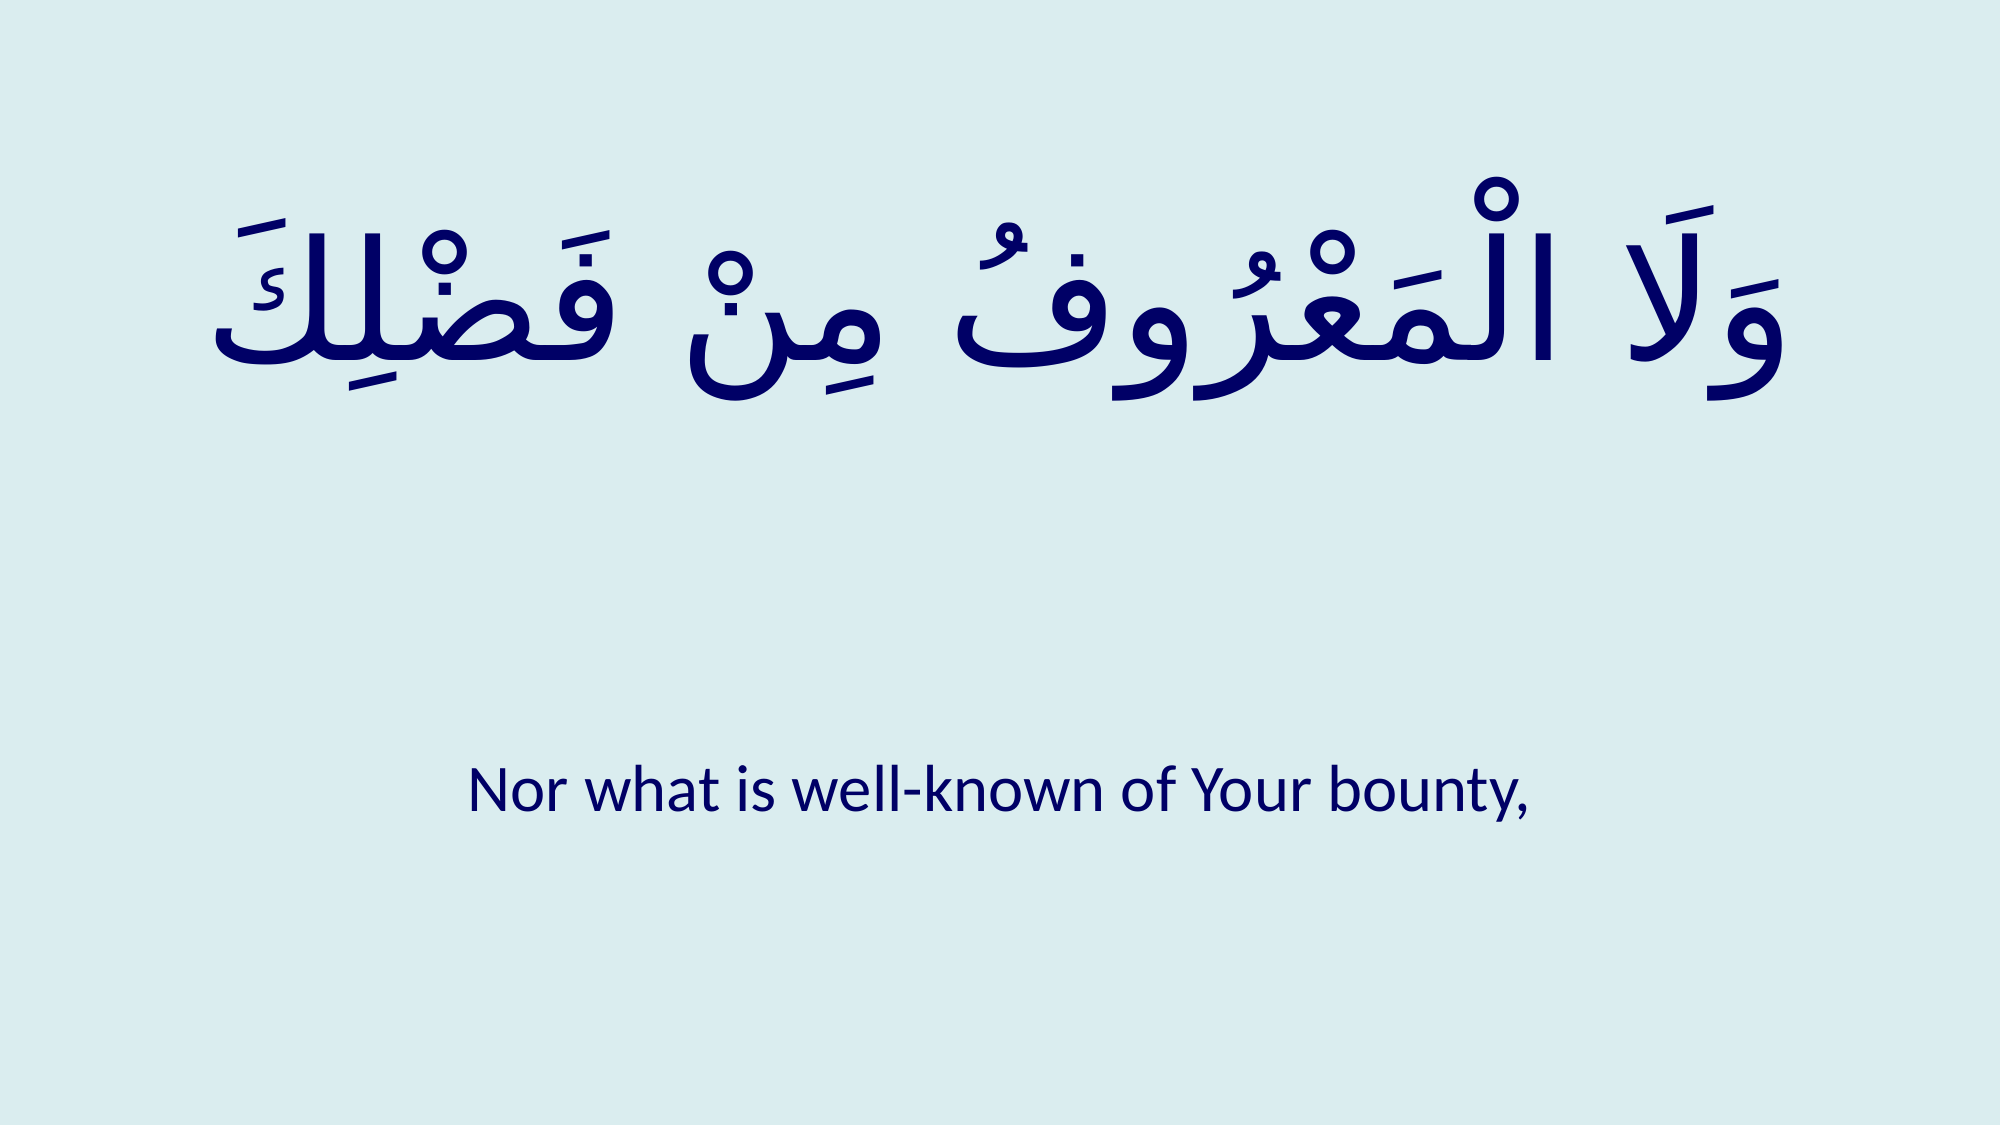

# وَلَا الْمَعْرُوفُ مِنْ فَضْلِكَ
Nor what is well-known of Your bounty,